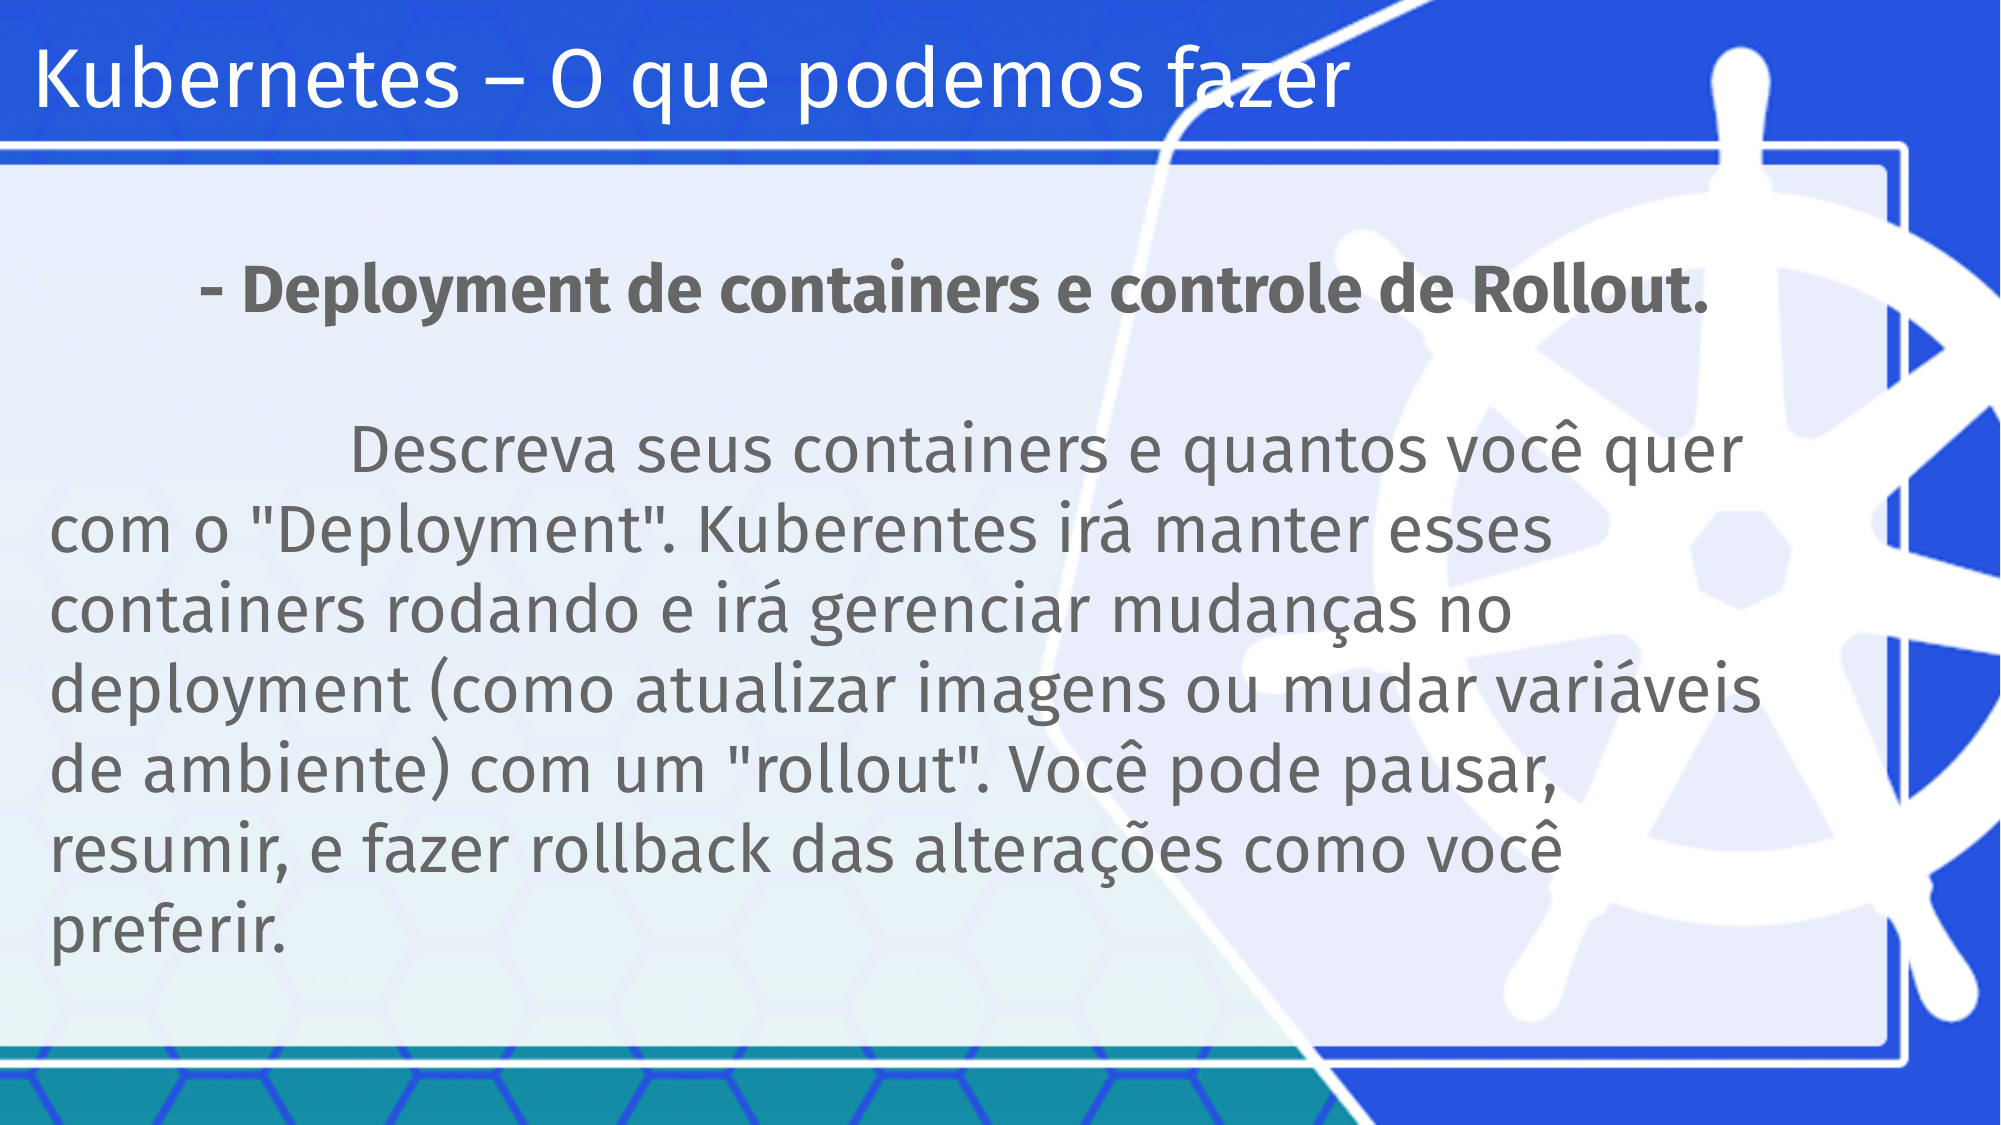

Kubernetes – O que podemos fazer
	- Deployment de containers e controle de Rollout.

		Descreva seus containers e quantos você quer com o "Deployment". Kuberentes irá manter esses containers rodando e irá gerenciar mudanças no deployment (como atualizar imagens ou mudar variáveis de ambiente) com um "rollout". Você pode pausar, resumir, e fazer rollback das alterações como você preferir.